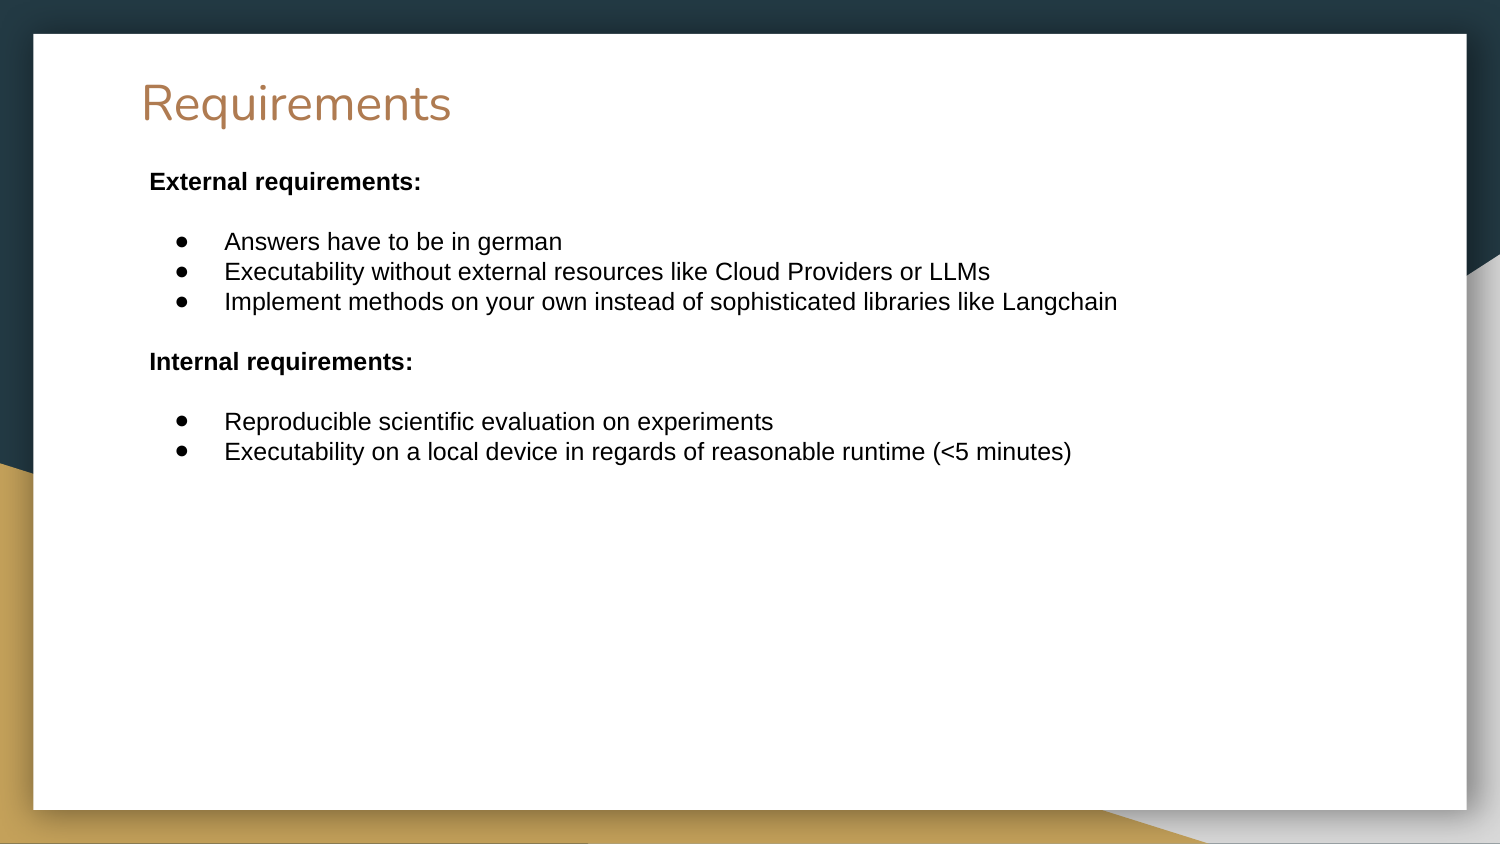

# Requirements
External requirements:

Answers have to be in german
Executability without external resources like Cloud Providers or LLMs
Implement methods on your own instead of sophisticated libraries like Langchain

Internal requirements:

Reproducible scientific evaluation on experiments
Executability on a local device in regards of reasonable runtime (<5 minutes)